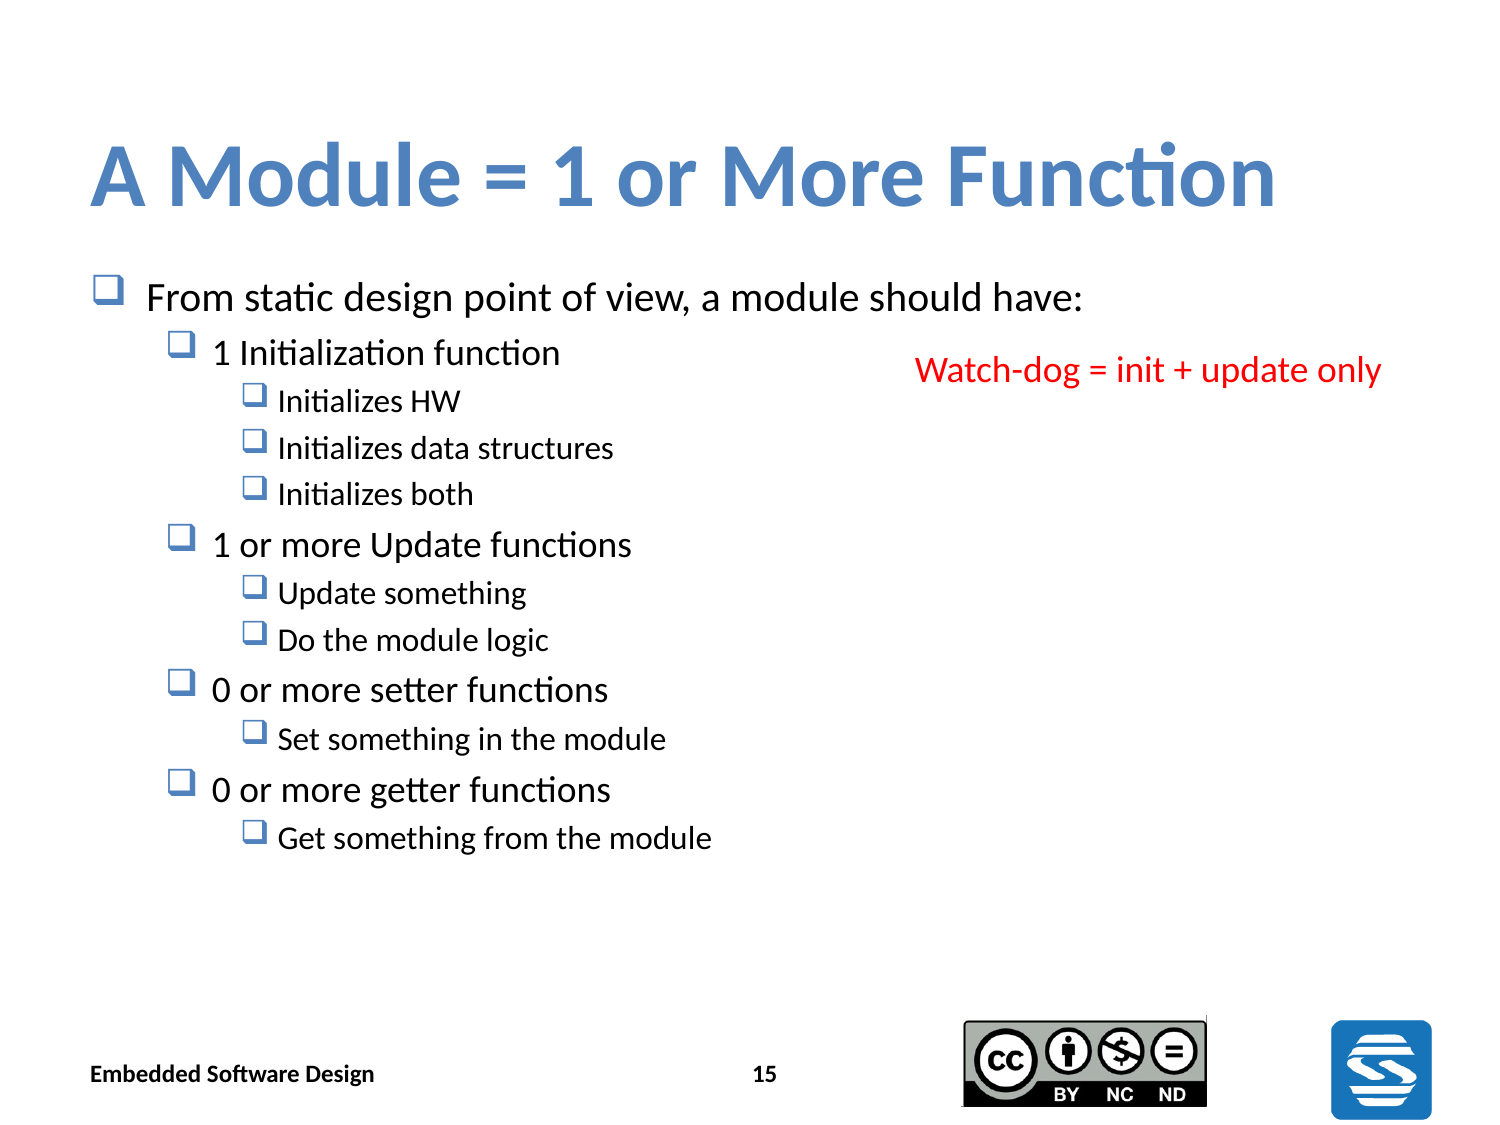

# A Module = 1 or More Function
From static design point of view, a module should have:
1 Initialization function
Initializes HW
Initializes data structures
Initializes both
1 or more Update functions
Update something
Do the module logic
0 or more setter functions
Set something in the module
0 or more getter functions
Get something from the module
Watch-dog = init + update only
Embedded Software Design
15